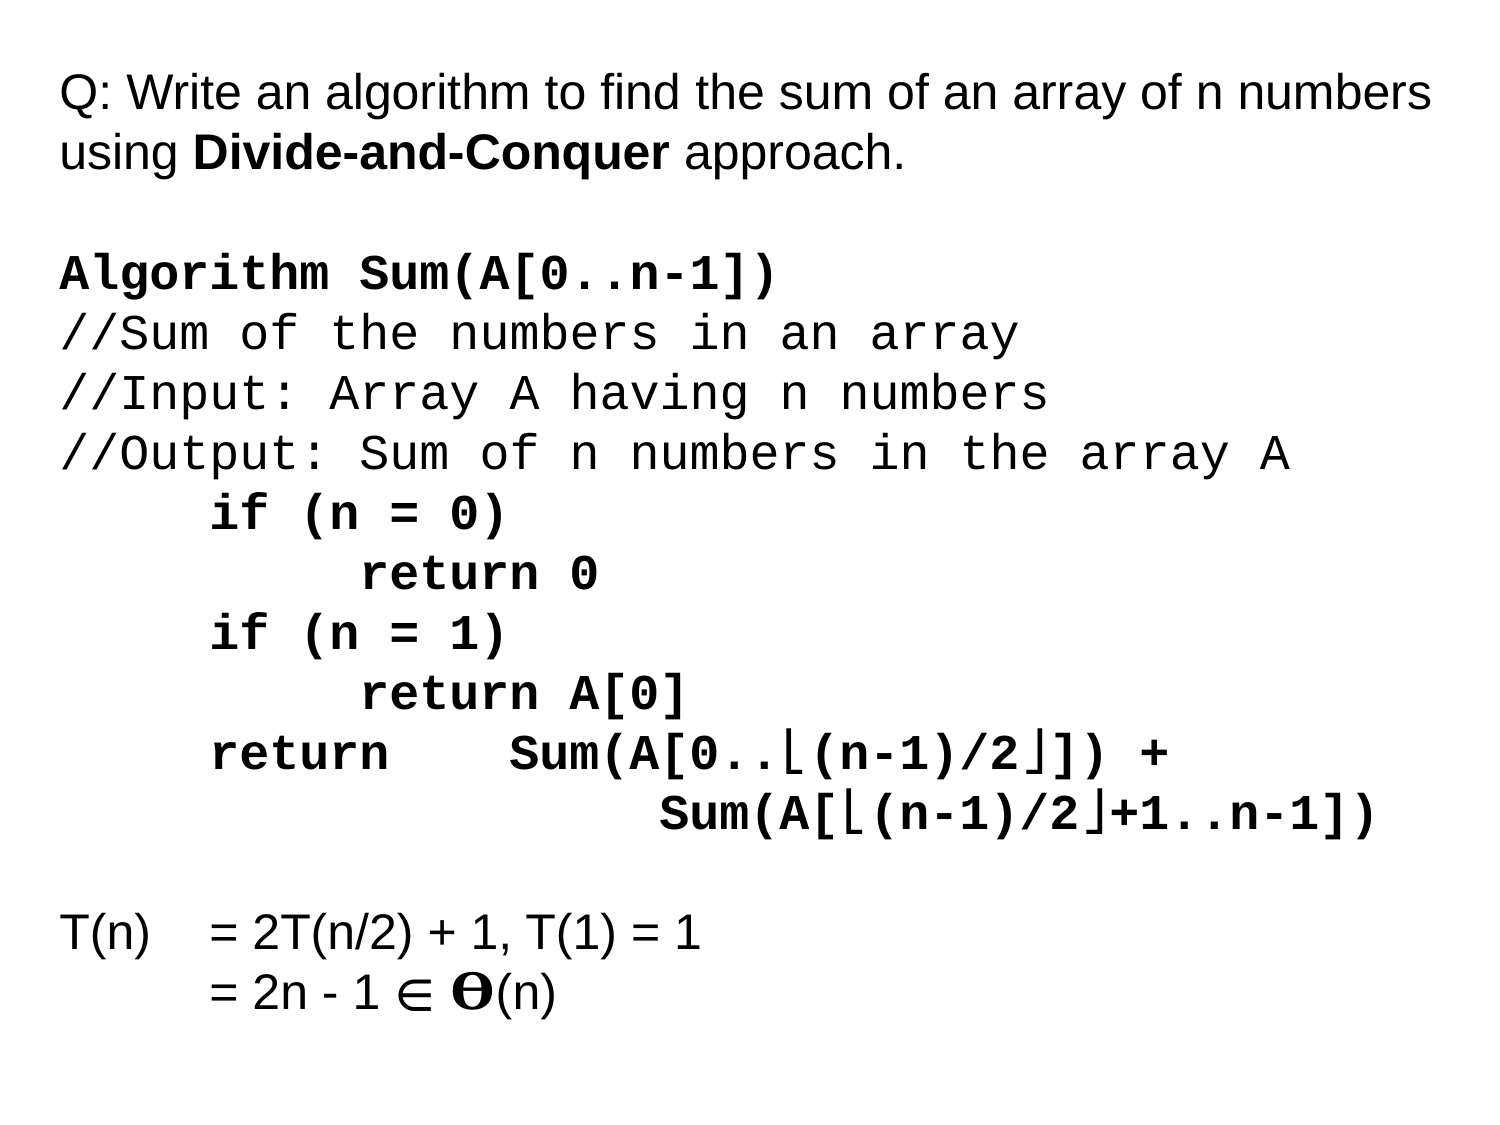

Q: Write an algorithm to find the sum of an array of n numbers using Divide-and-Conquer approach.

Algorithm Sum(A[0..n-1])
//Sum of the numbers in an array
//Input: Array A having n numbers
//Output: Sum of n numbers in the array A
	if (n = 0)
		return 0
	if (n = 1)
		return A[0]
	return	Sum(A[0..⌊(n-1)/2⌋]) +
				Sum(A[⌊(n-1)/2⌋+1..n-1])

T(n)	= 2T(n/2) + 1, T(1) = 1
= 2n - 1 ∈ 𝚹(n)